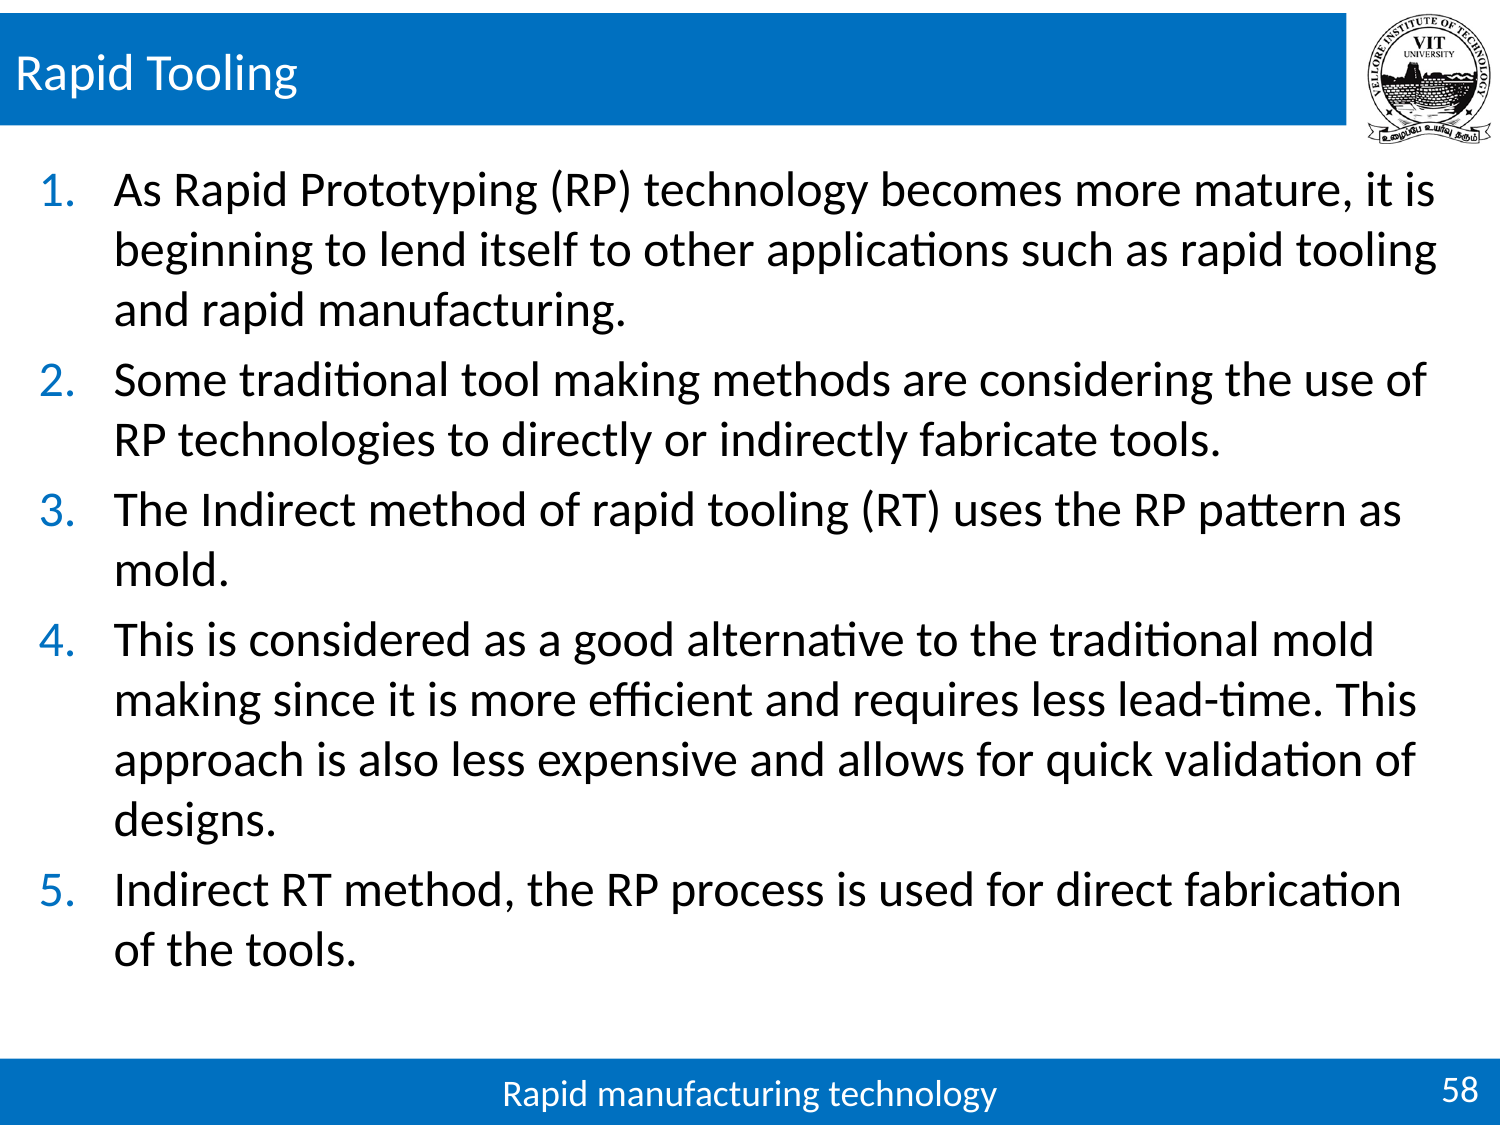

# Rapid Tooling
As Rapid Prototyping (RP) technology becomes more mature, it is beginning to lend itself to other applications such as rapid tooling and rapid manufacturing.
Some traditional tool making methods are considering the use of RP technologies to directly or indirectly fabricate tools.
The Indirect method of rapid tooling (RT) uses the RP pattern as mold.
This is considered as a good alternative to the traditional mold making since it is more efficient and requires less lead-time. This approach is also less expensive and allows for quick validation of designs.
Indirect RT method, the RP process is used for direct fabrication of the tools.
58
Rapid manufacturing technology